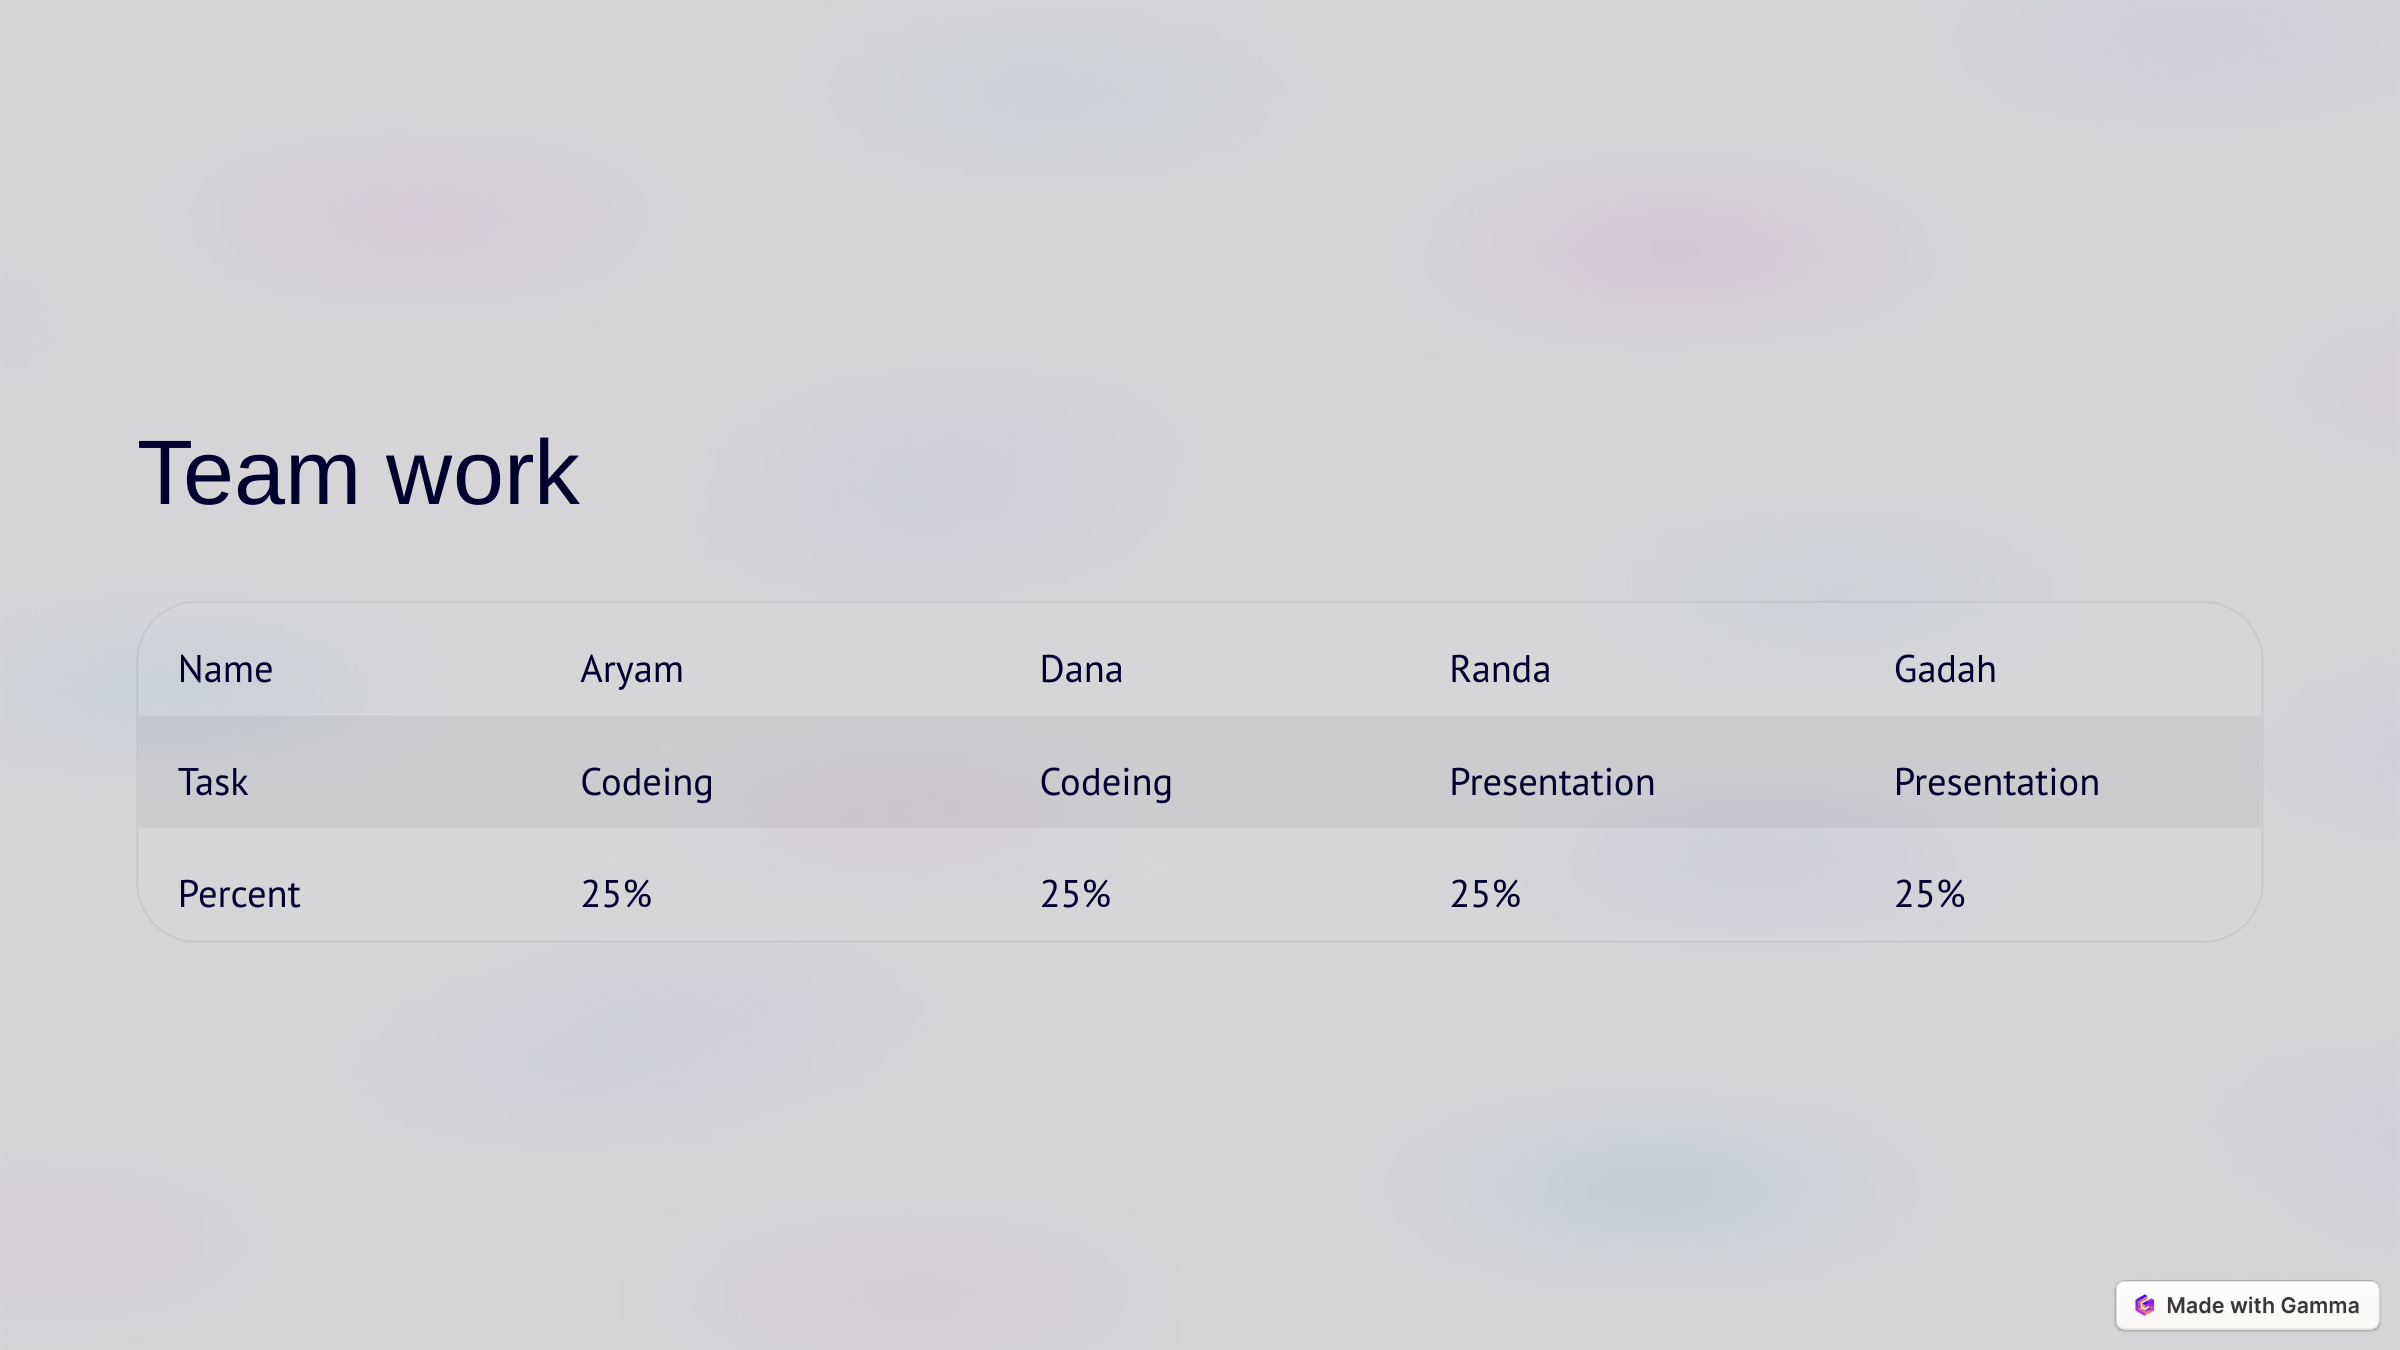

Team work

Name
Aryam
Dana
Randa
Gadah

Task
Codeing
Codeing
Presentation
Presentation

Percent
25%
25%
25%
25%